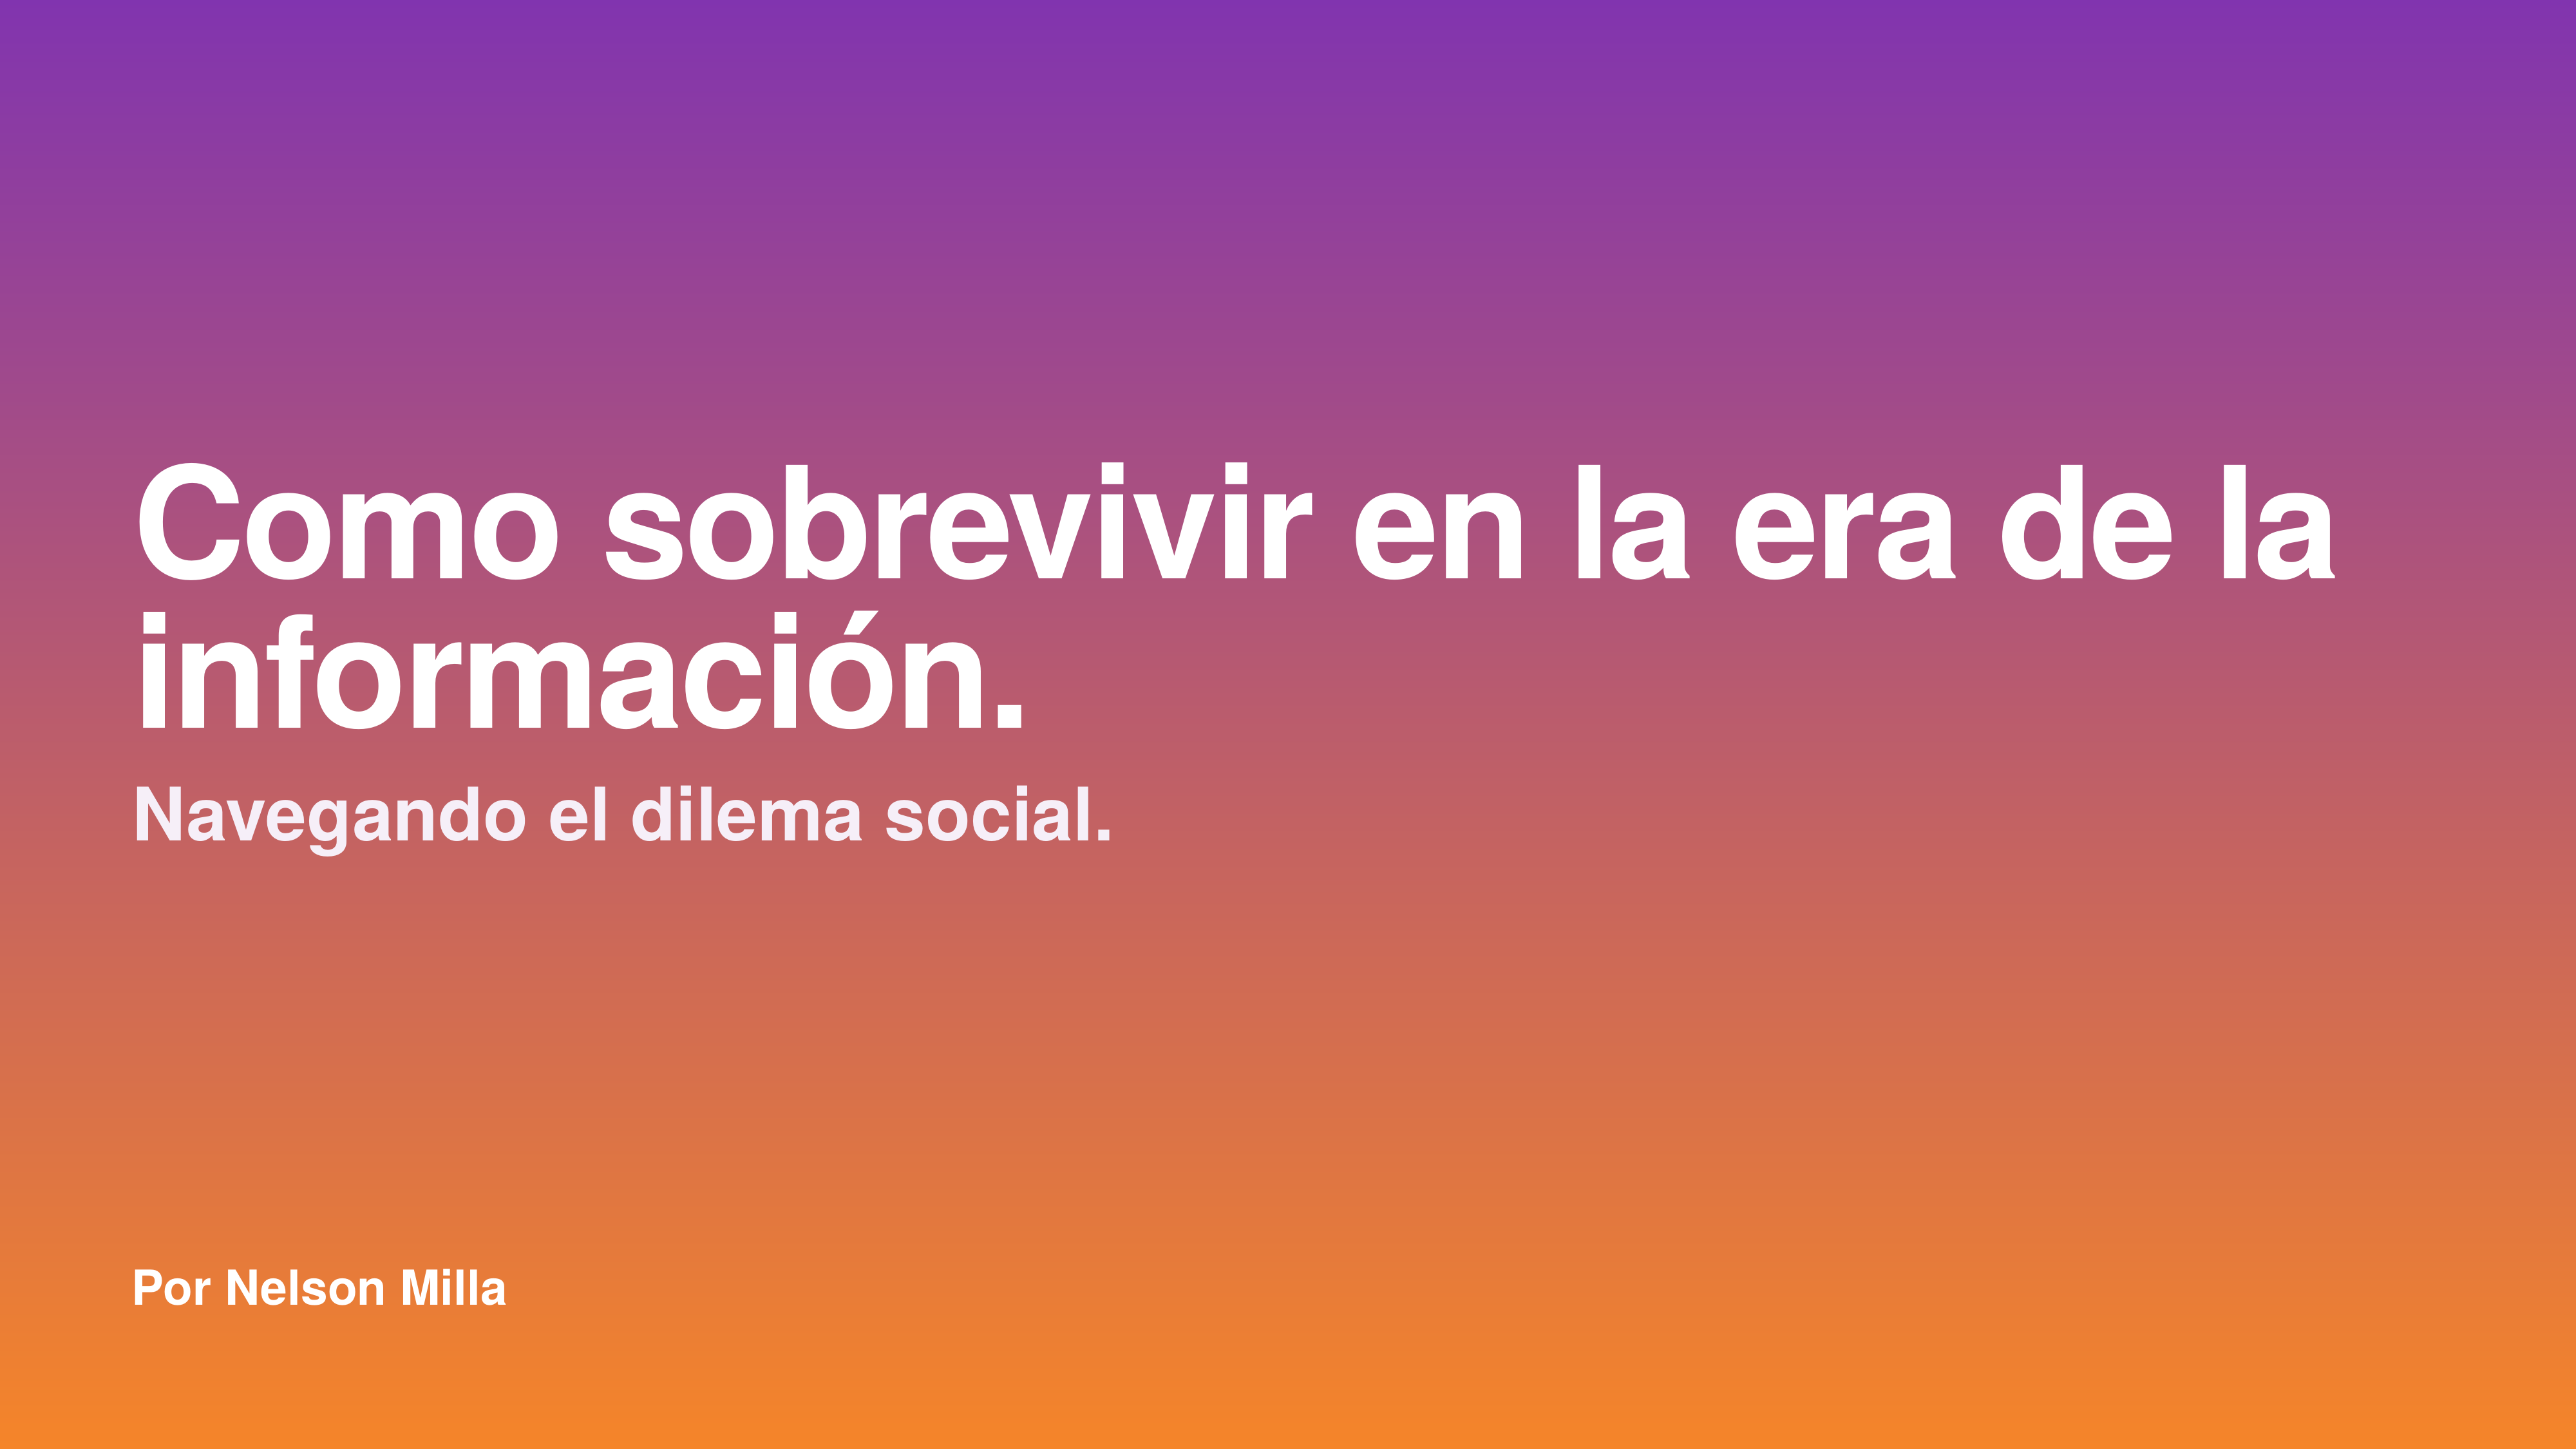

# Como sobrevivir en la era de la información.
Navegando el dilema social.
Por Nelson Milla